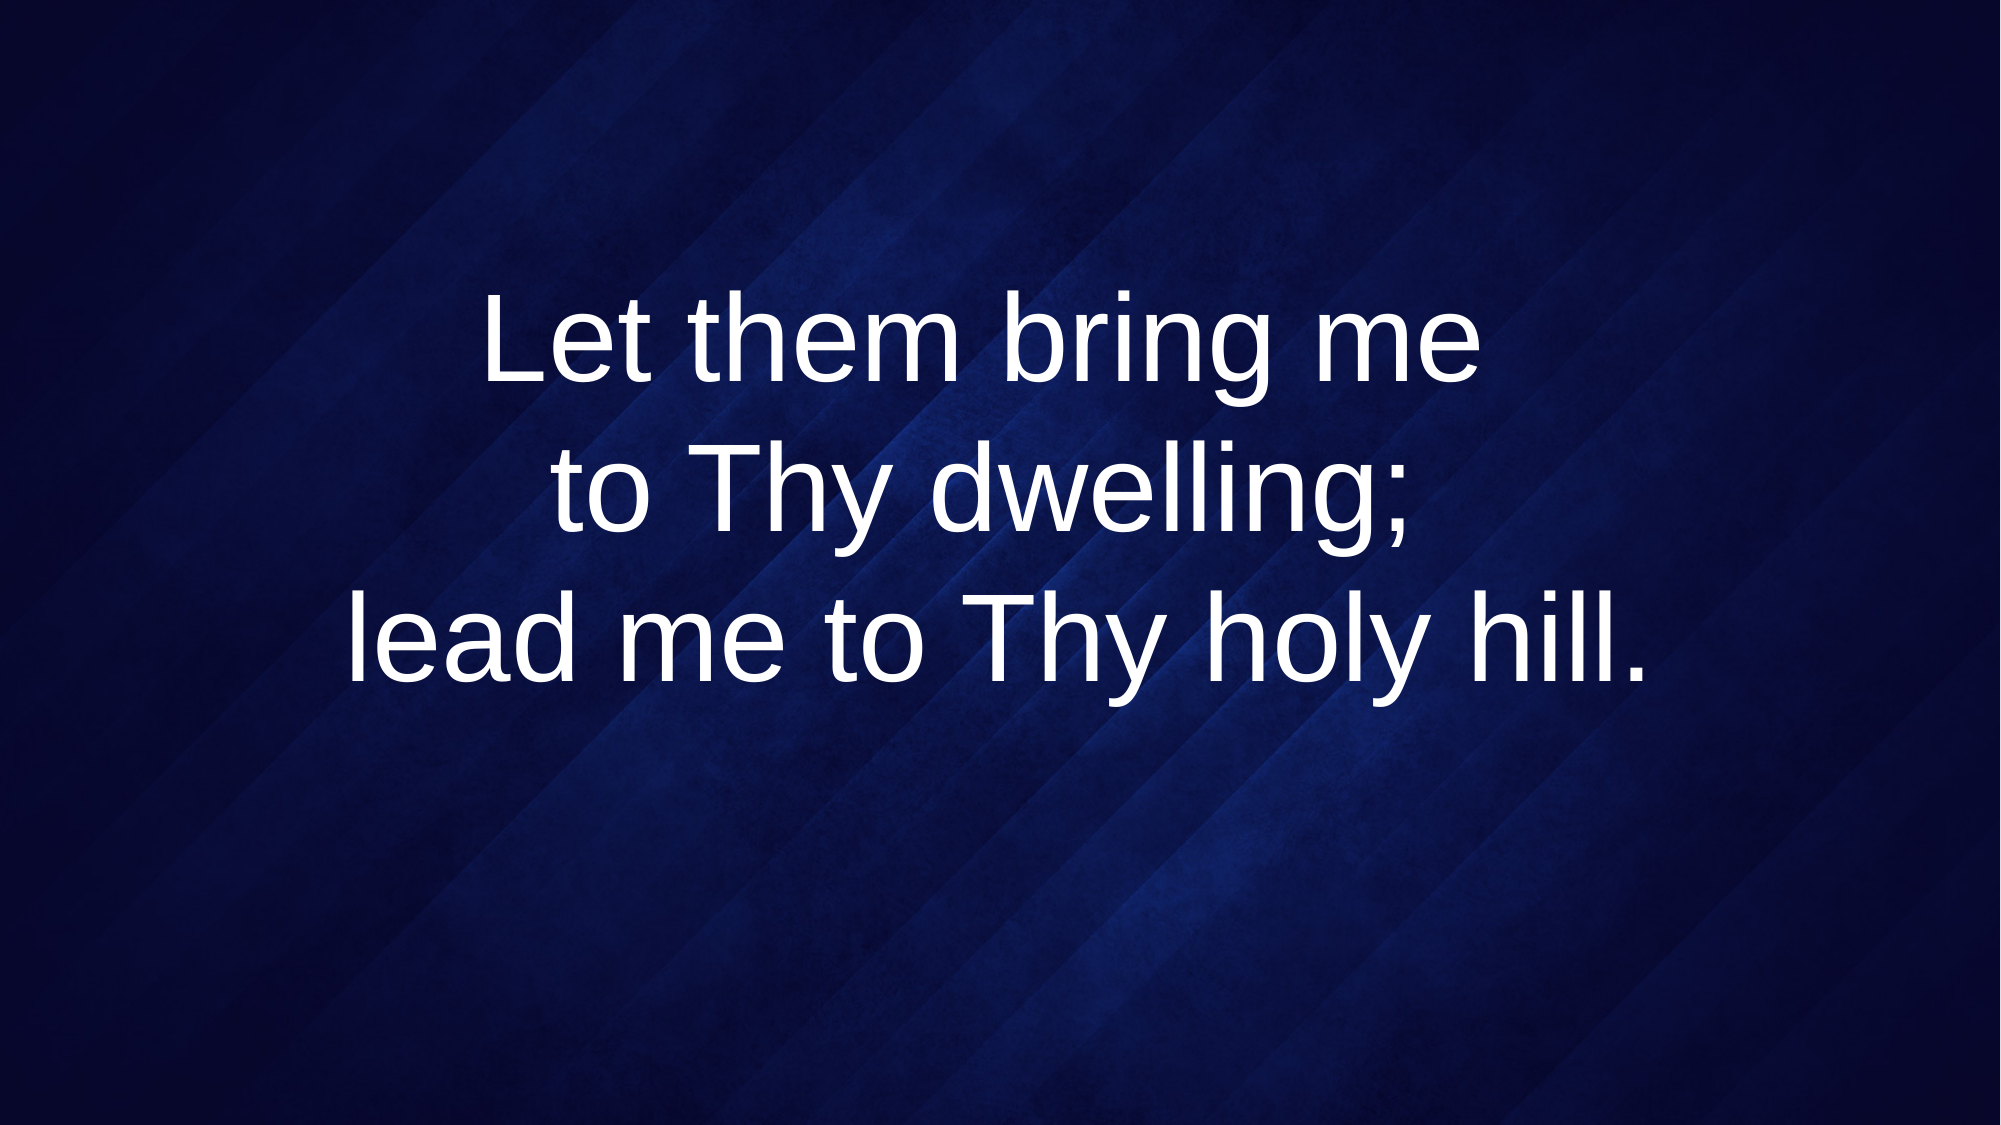

# Let them bring me to Thy dwelling; lead me to Thy holy hill.